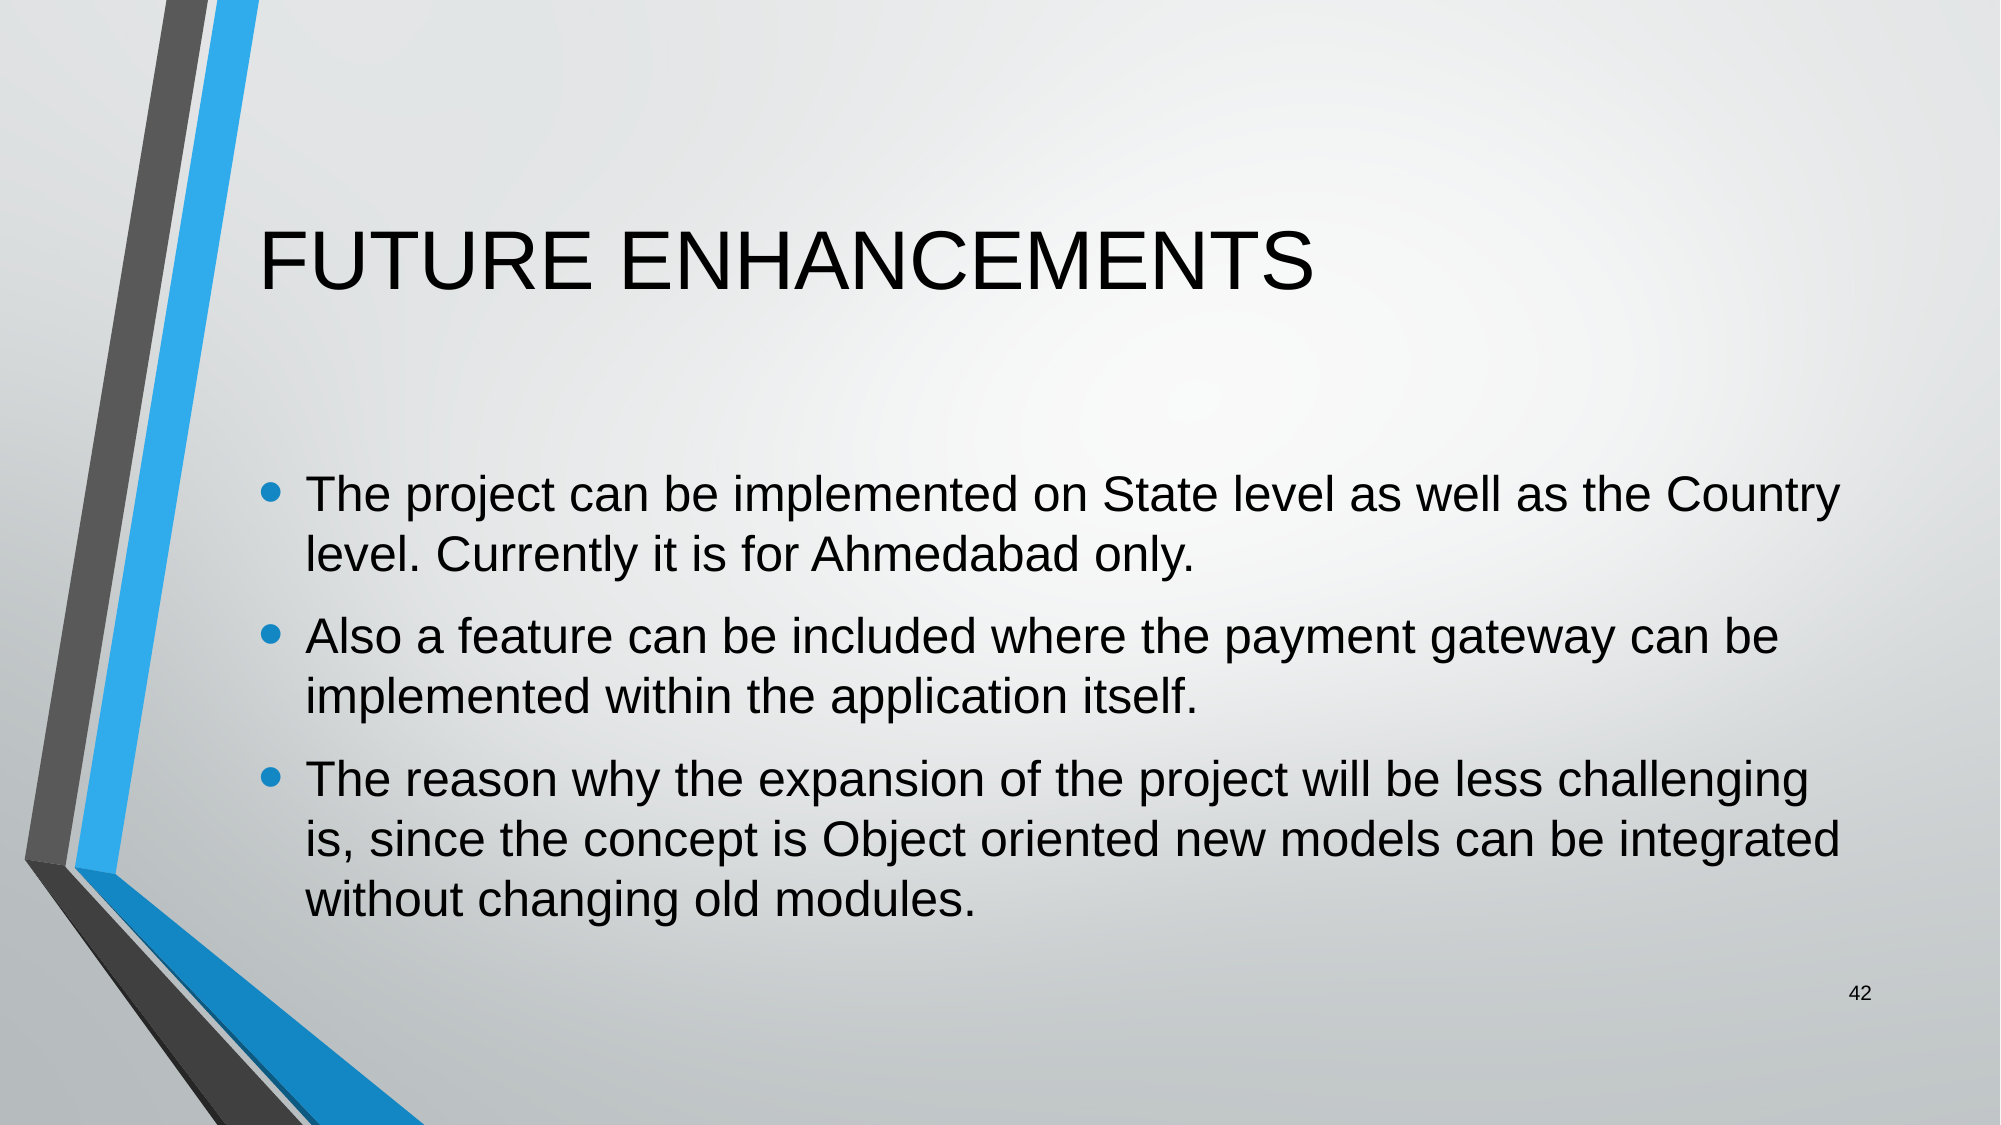

# FUTURE ENHANCEMENTS
The project can be implemented on State level as well as the Country level. Currently it is for Ahmedabad only.
Also a feature can be included where the payment gateway can be implemented within the application itself.
The reason why the expansion of the project will be less challenging is, since the concept is Object oriented new models can be integrated without changing old modules.
42